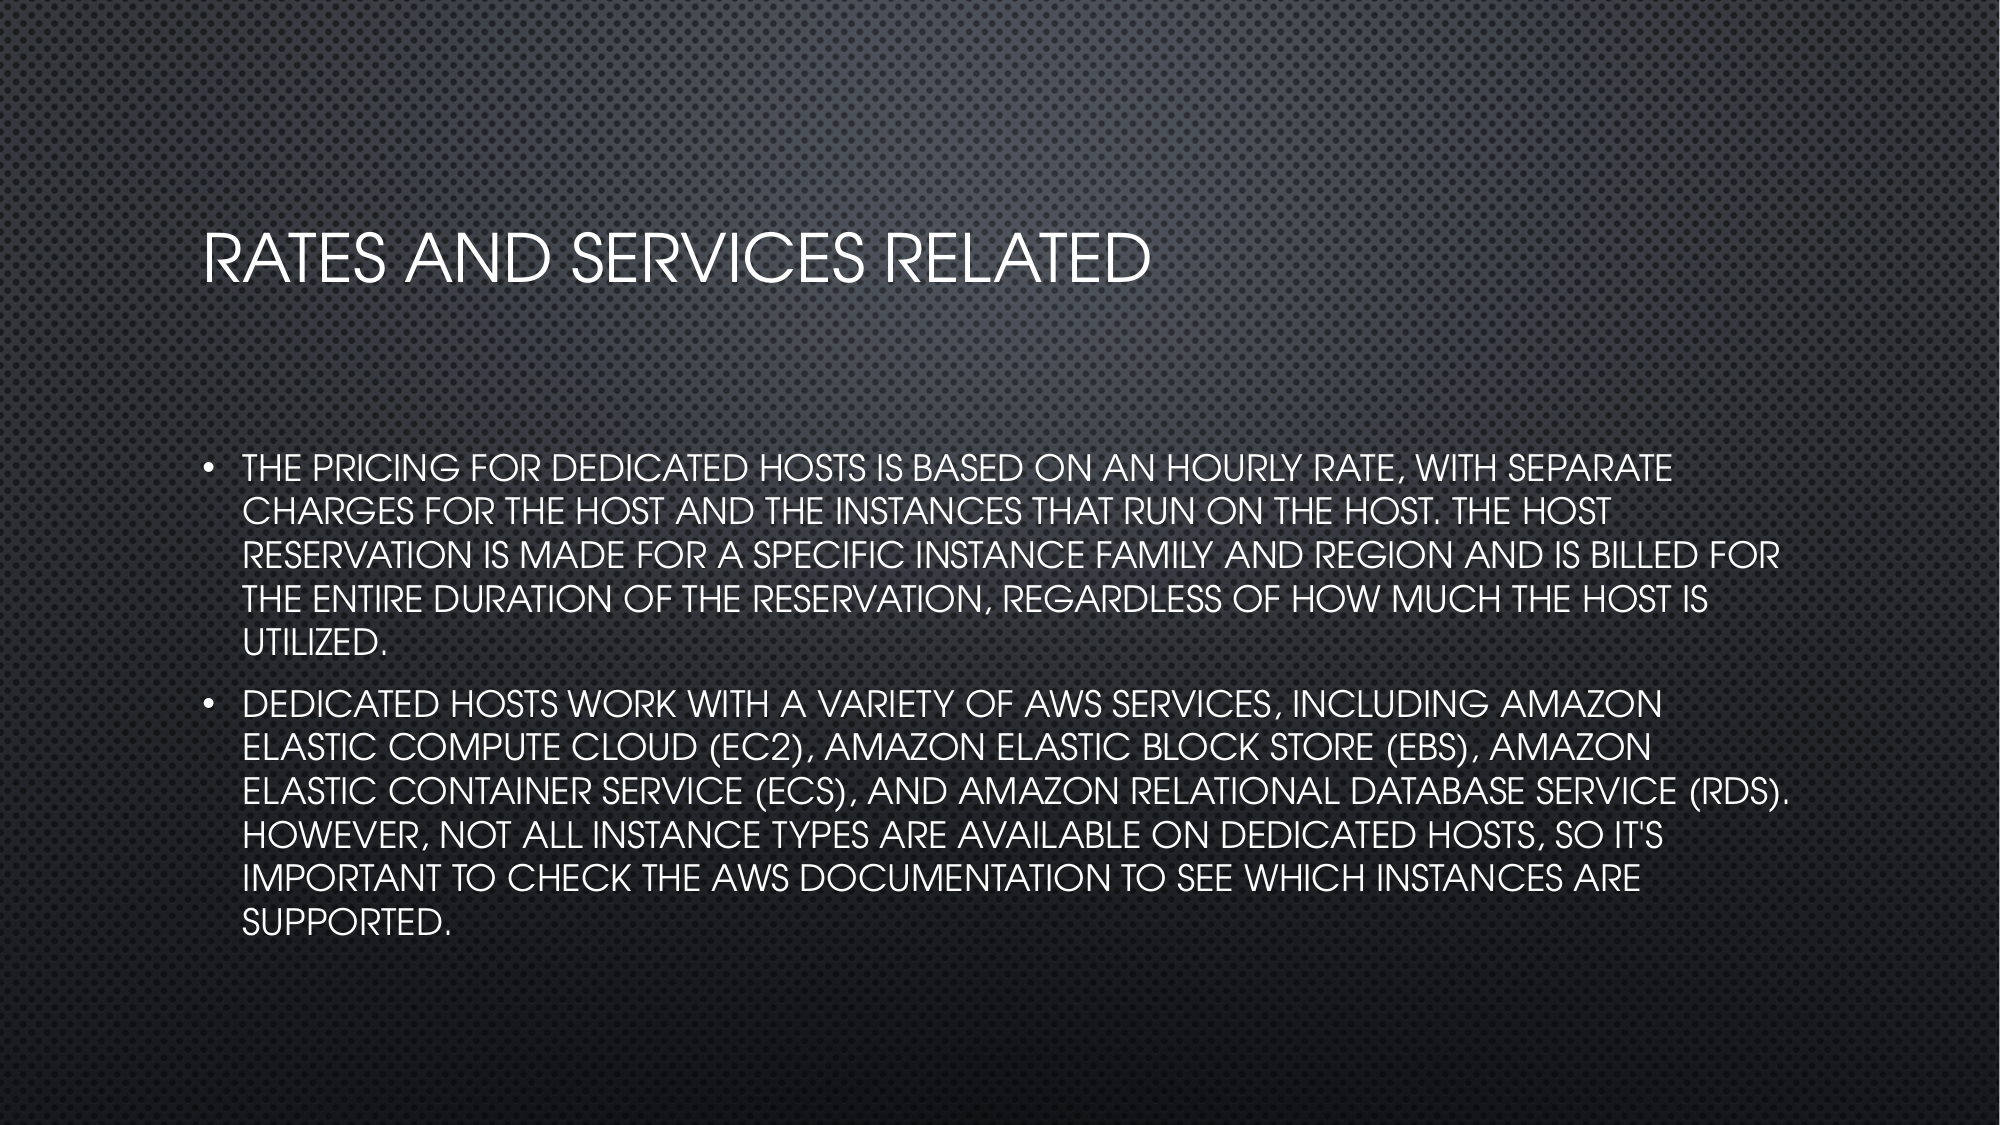

# Rates and services related
The pricing for Dedicated Hosts is based on an hourly rate, with separate charges for the host and the instances that run on the host. The host reservation is made for a specific instance family and region and is billed for the entire duration of the reservation, regardless of how much the host is utilized.
Dedicated Hosts work with a variety of AWS services, including Amazon Elastic Compute Cloud (EC2), Amazon Elastic Block Store (EBS), Amazon Elastic Container Service (ECS), and Amazon Relational Database Service (RDS). However, not all instance types are available on Dedicated Hosts, so it's important to check the AWS documentation to see which instances are supported.